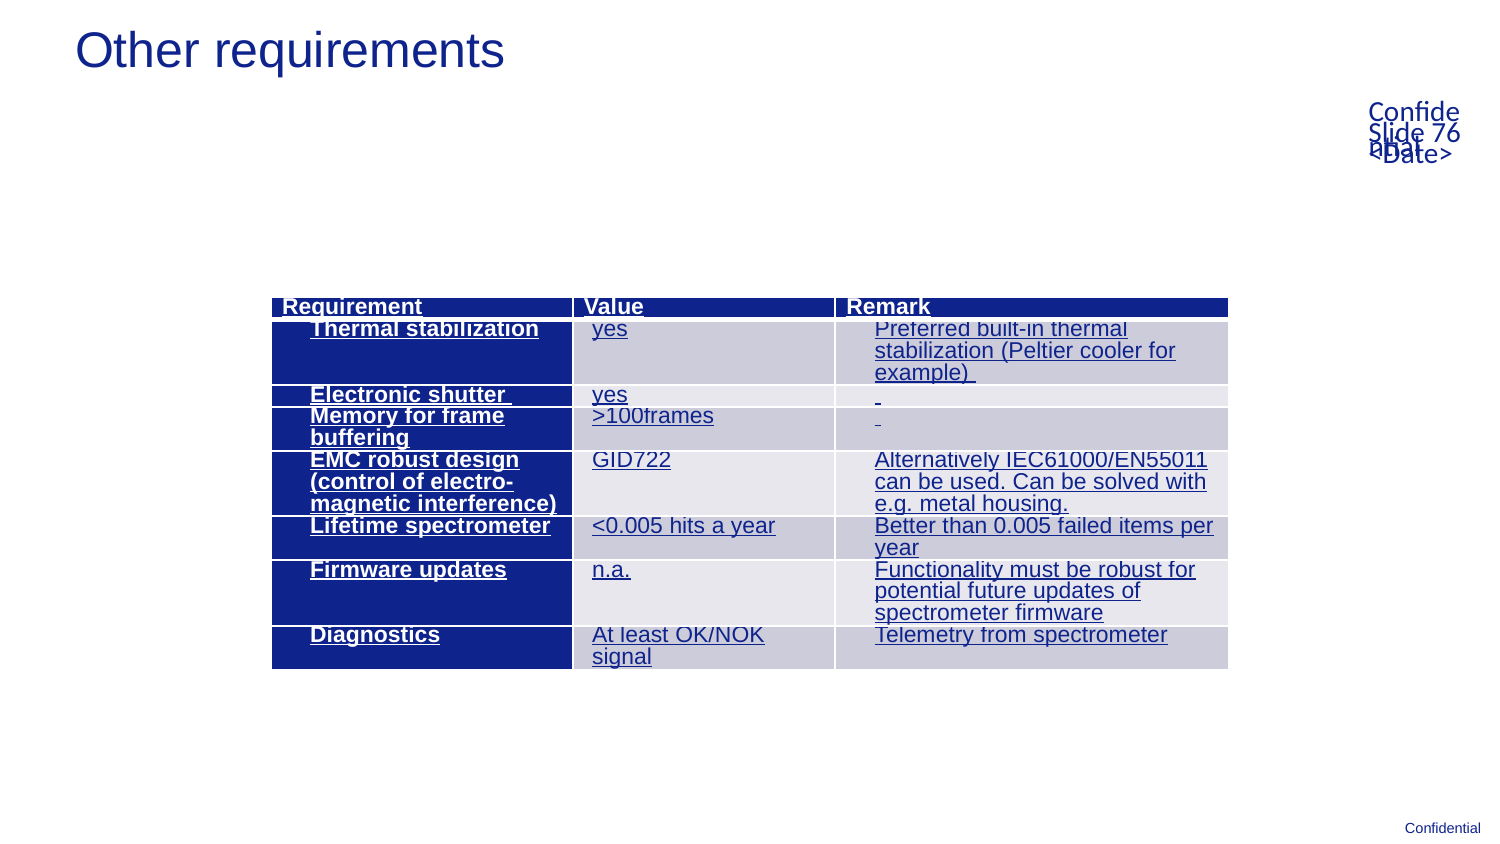

# Other requirements

Confidential
Slide 76
<Date>

| Requirement | Value | Remark |
| --- | --- | --- |
| Thermal stabilization | yes | Preferred built-in thermal stabilization (Peltier cooler for example) |
| Electronic shutter | yes |  |
| Memory for frame buffering | >100frames |  |
| EMC robust design (control of electro-magnetic interference) | GID722 | Alternatively IEC61000/EN55011 can be used. Can be solved with e.g. metal housing. |
| Lifetime spectrometer | <0.005 hits a year | Better than 0.005 failed items per year |
| Firmware updates | n.a. | Functionality must be robust for potential future updates of spectrometer firmware |
| Diagnostics | At least OK/NOK signal | Telemetry from spectrometer |